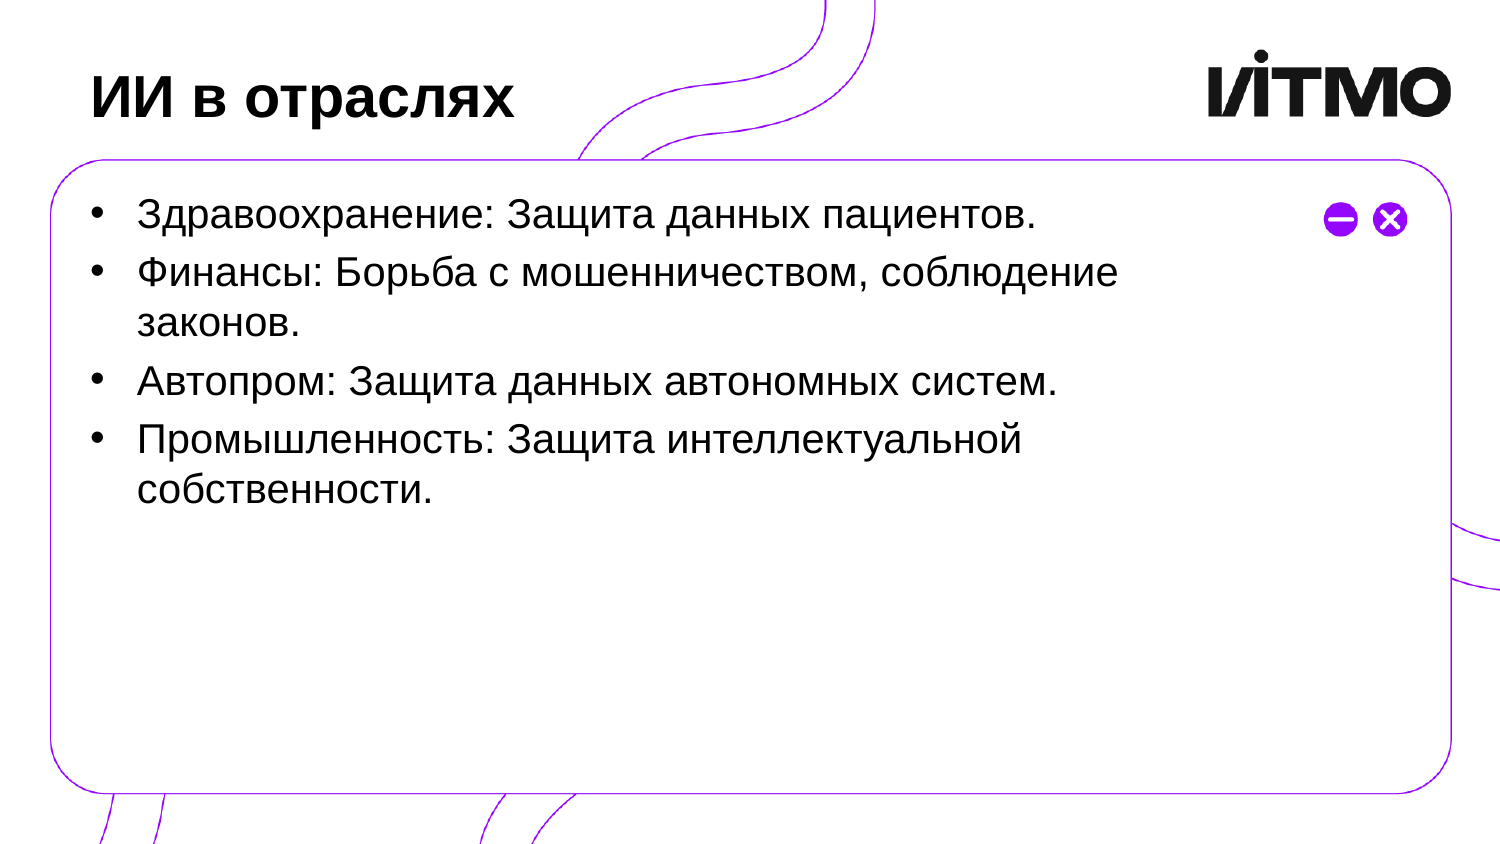

# ИИ в отраслях
Здравоохранение: Защита данных пациентов.
Финансы: Борьба с мошенничеством, соблюдение законов.
Автопром: Защита данных автономных систем.
Промышленность: Защита интеллектуальной собственности.